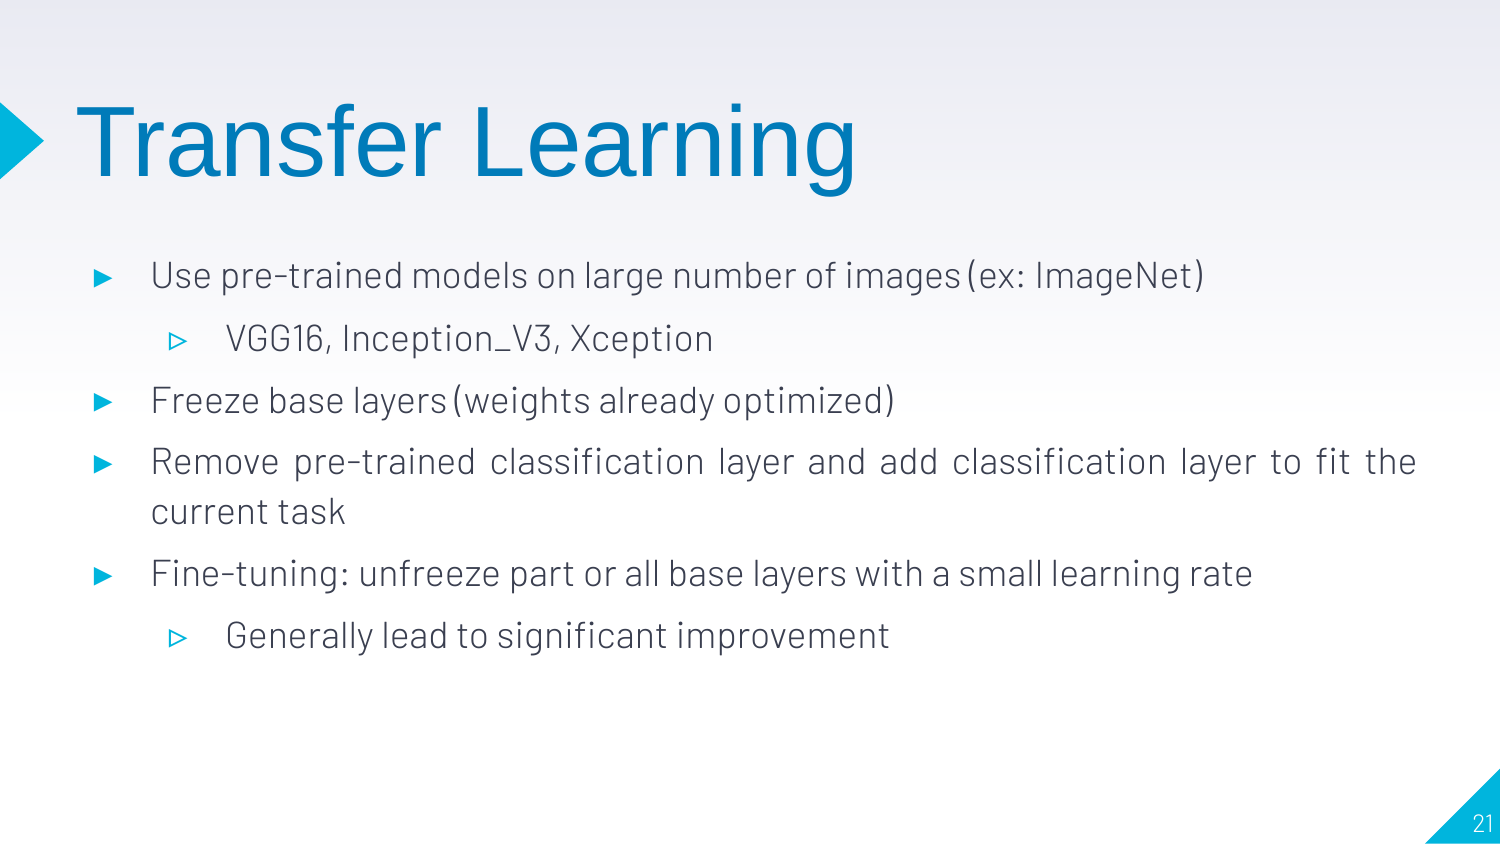

# Transfer Learning
Use pre-trained models on large number of images (ex: ImageNet)
VGG16, Inception_V3, Xception
Freeze base layers (weights already optimized)
Remove pre-trained classification layer and add classification layer to fit the current task
Fine-tuning: unfreeze part or all base layers with a small learning rate
Generally lead to significant improvement

21